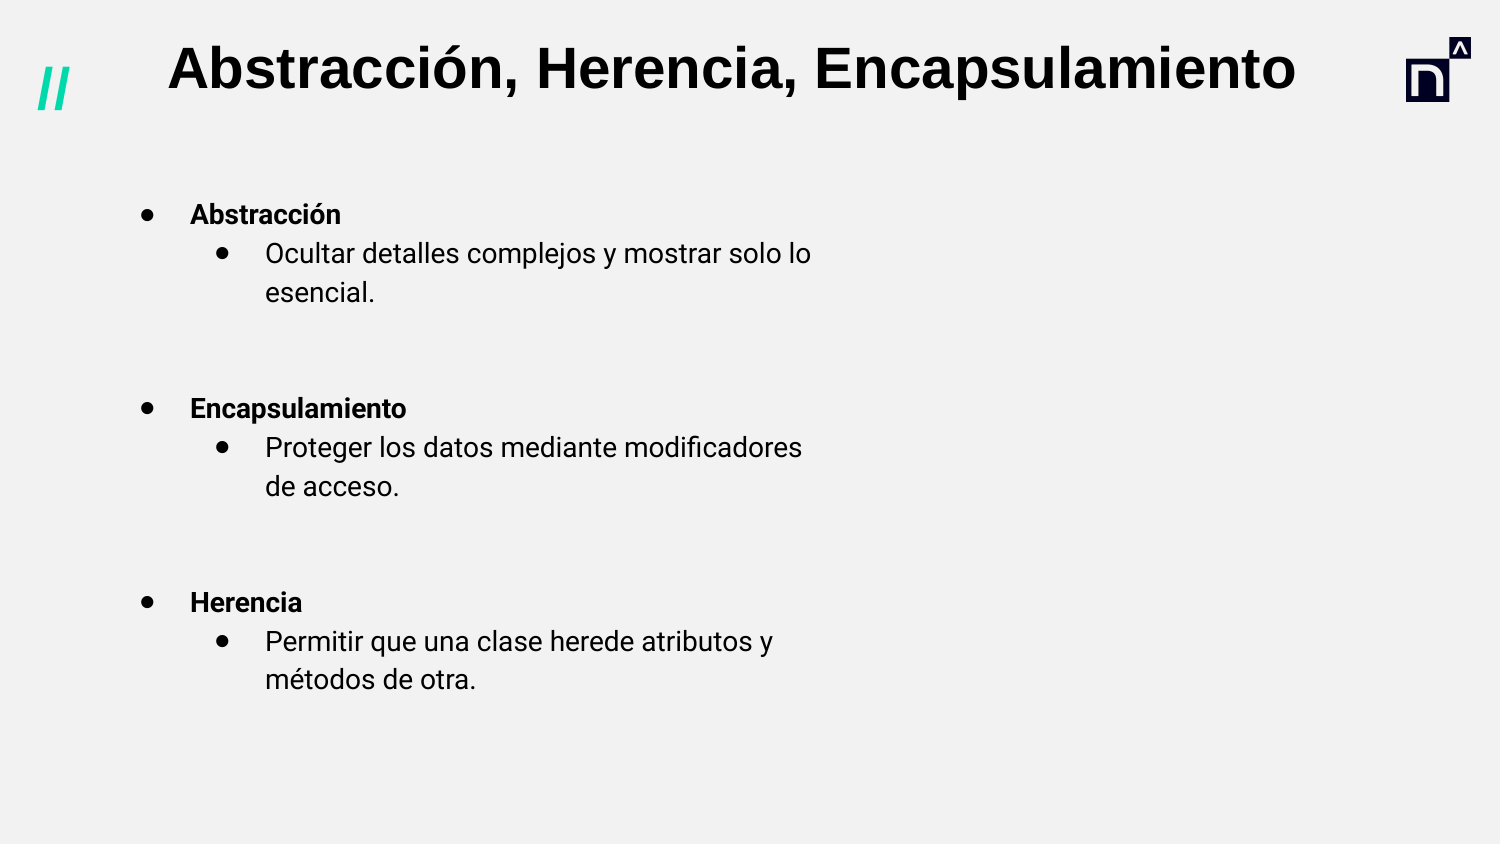

# Abstracción, Herencia, Encapsulamiento

Abstracción
Ocultar detalles complejos y mostrar solo lo esencial.
Encapsulamiento
Proteger los datos mediante modificadores de acceso.
Herencia
Permitir que una clase herede atributos y métodos de otra.